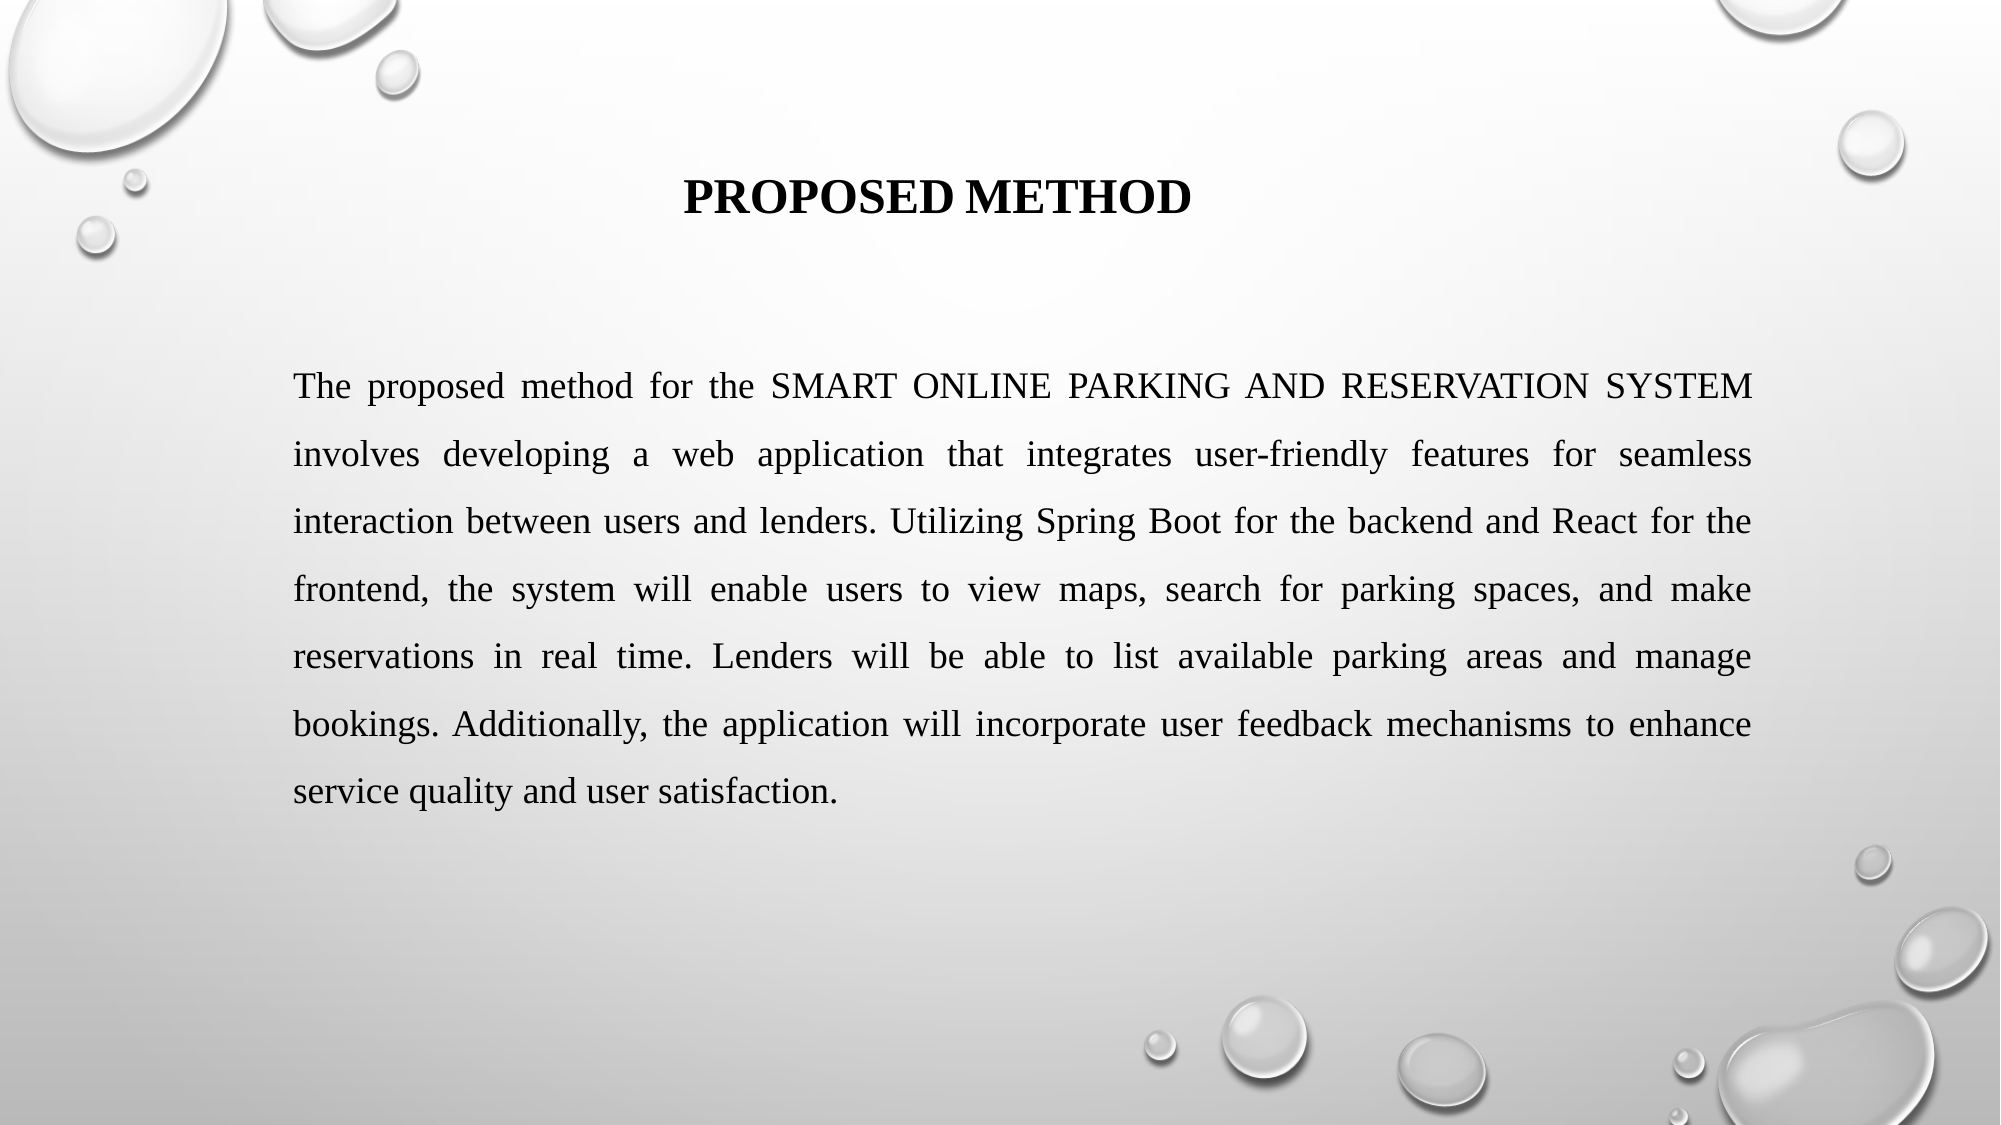

PROPOSED METHOD
The proposed method for the SMART ONLINE PARKING AND RESERVATION SYSTEM involves developing a web application that integrates user-friendly features for seamless interaction between users and lenders. Utilizing Spring Boot for the backend and React for the frontend, the system will enable users to view maps, search for parking spaces, and make reservations in real time. Lenders will be able to list available parking areas and manage bookings. Additionally, the application will incorporate user feedback mechanisms to enhance service quality and user satisfaction.